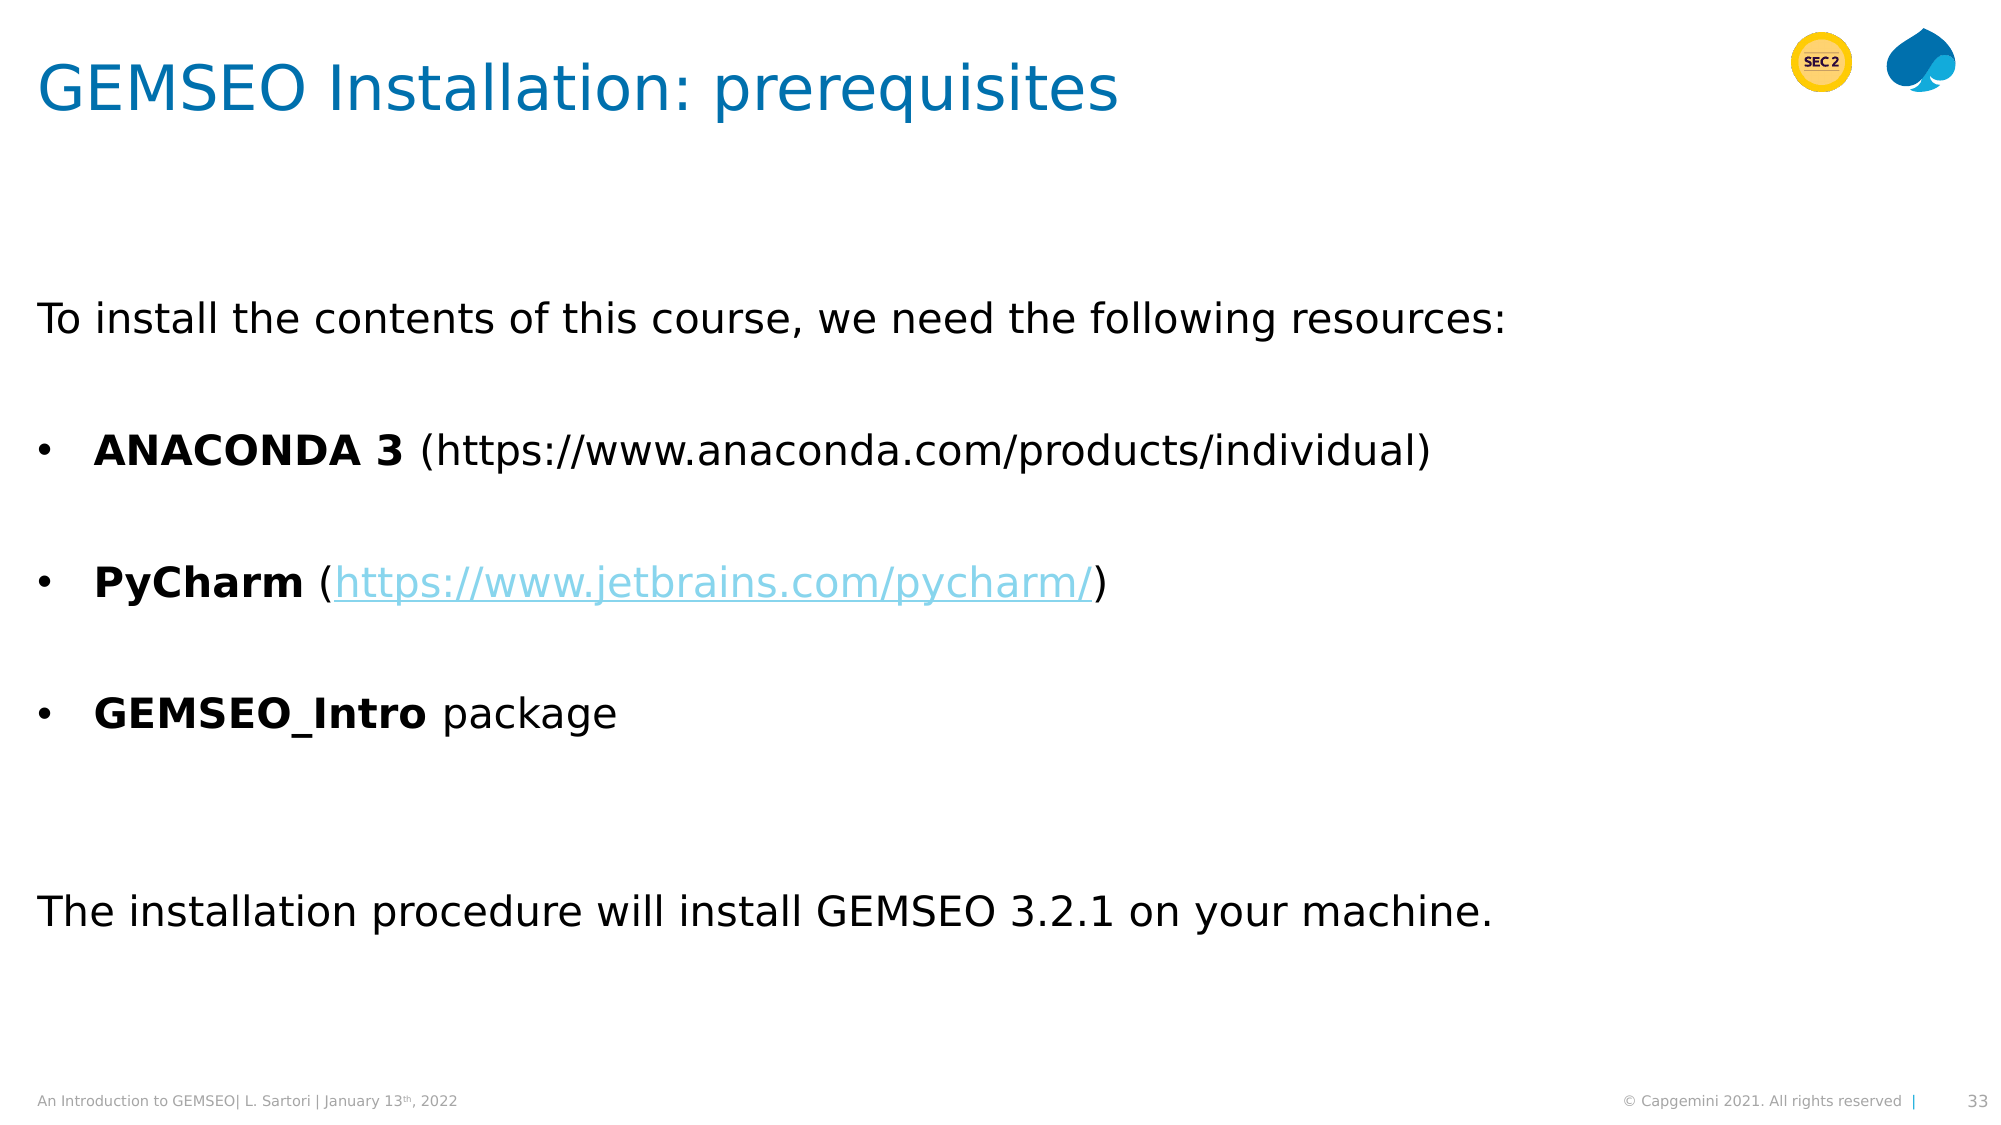

# GEMSEO Installation: prerequisites
To install the contents of this course, we need the following resources:

ANACONDA 3 (https://www.anaconda.com/products/individual)

PyCharm (https://www.jetbrains.com/pycharm/)

GEMSEO_Intro package

The installation procedure will install GEMSEO 3.2.1 on your machine.